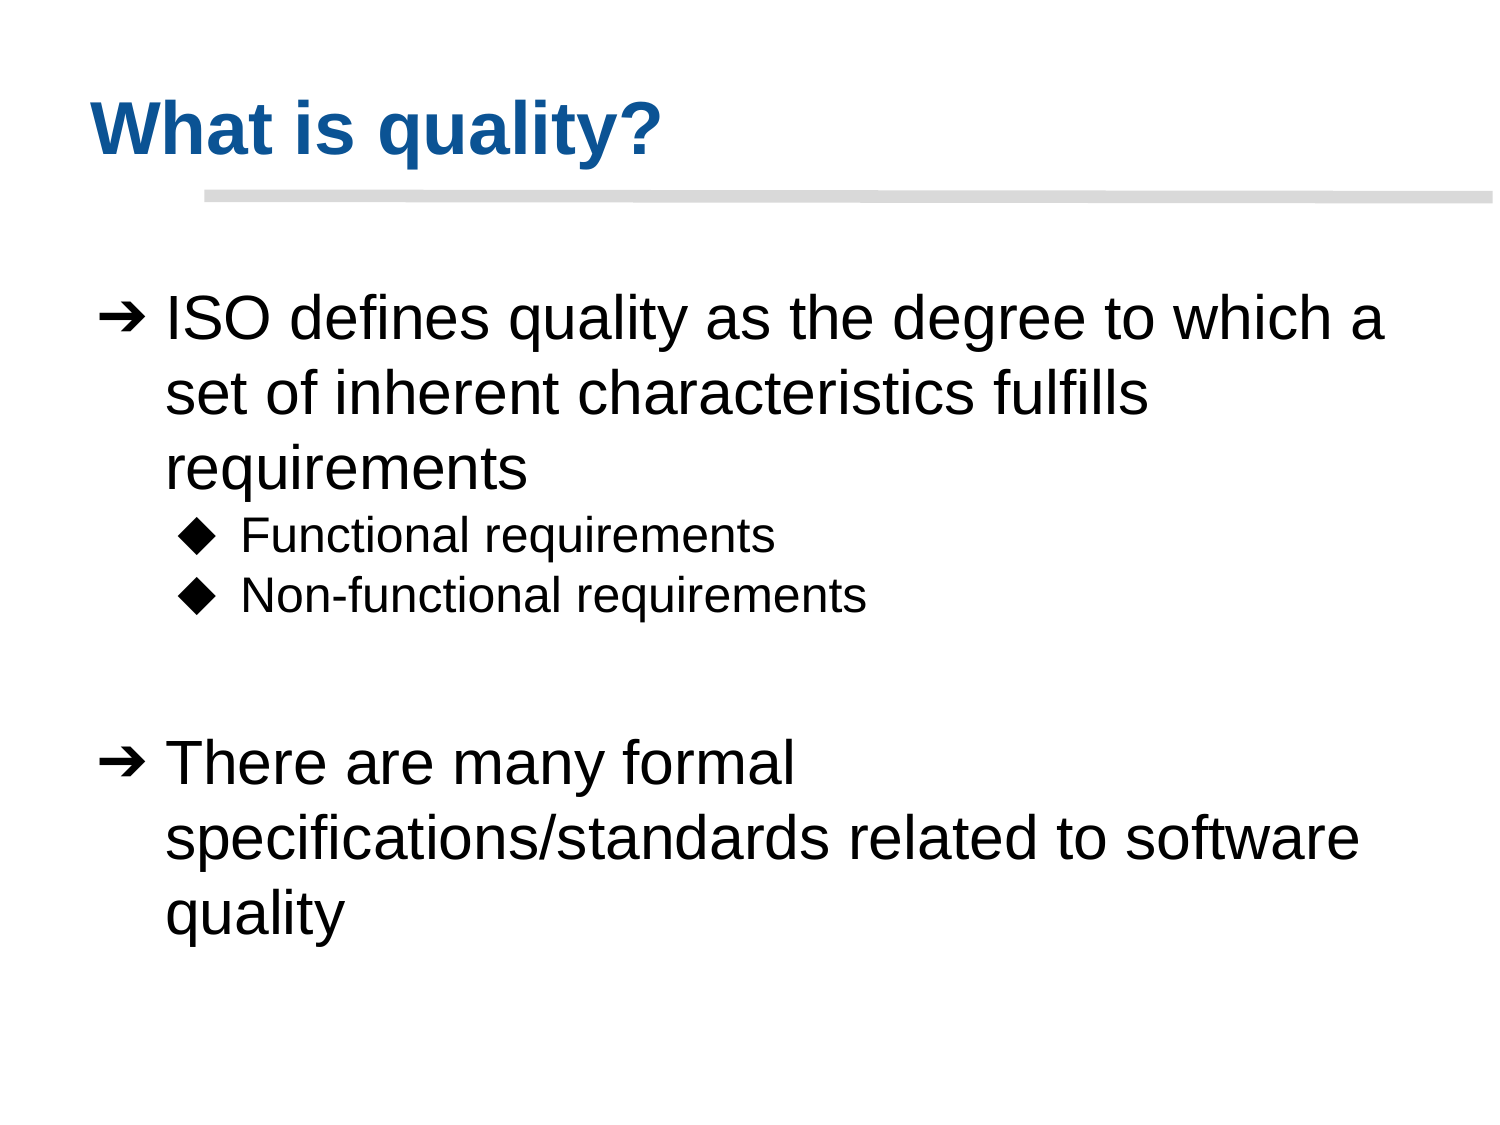

# What is quality?
ISO defines quality as the degree to which a set of inherent characteristics fulfills requirements
Functional requirements
Non-functional requirements

There are many formal specifications/standards related to software quality